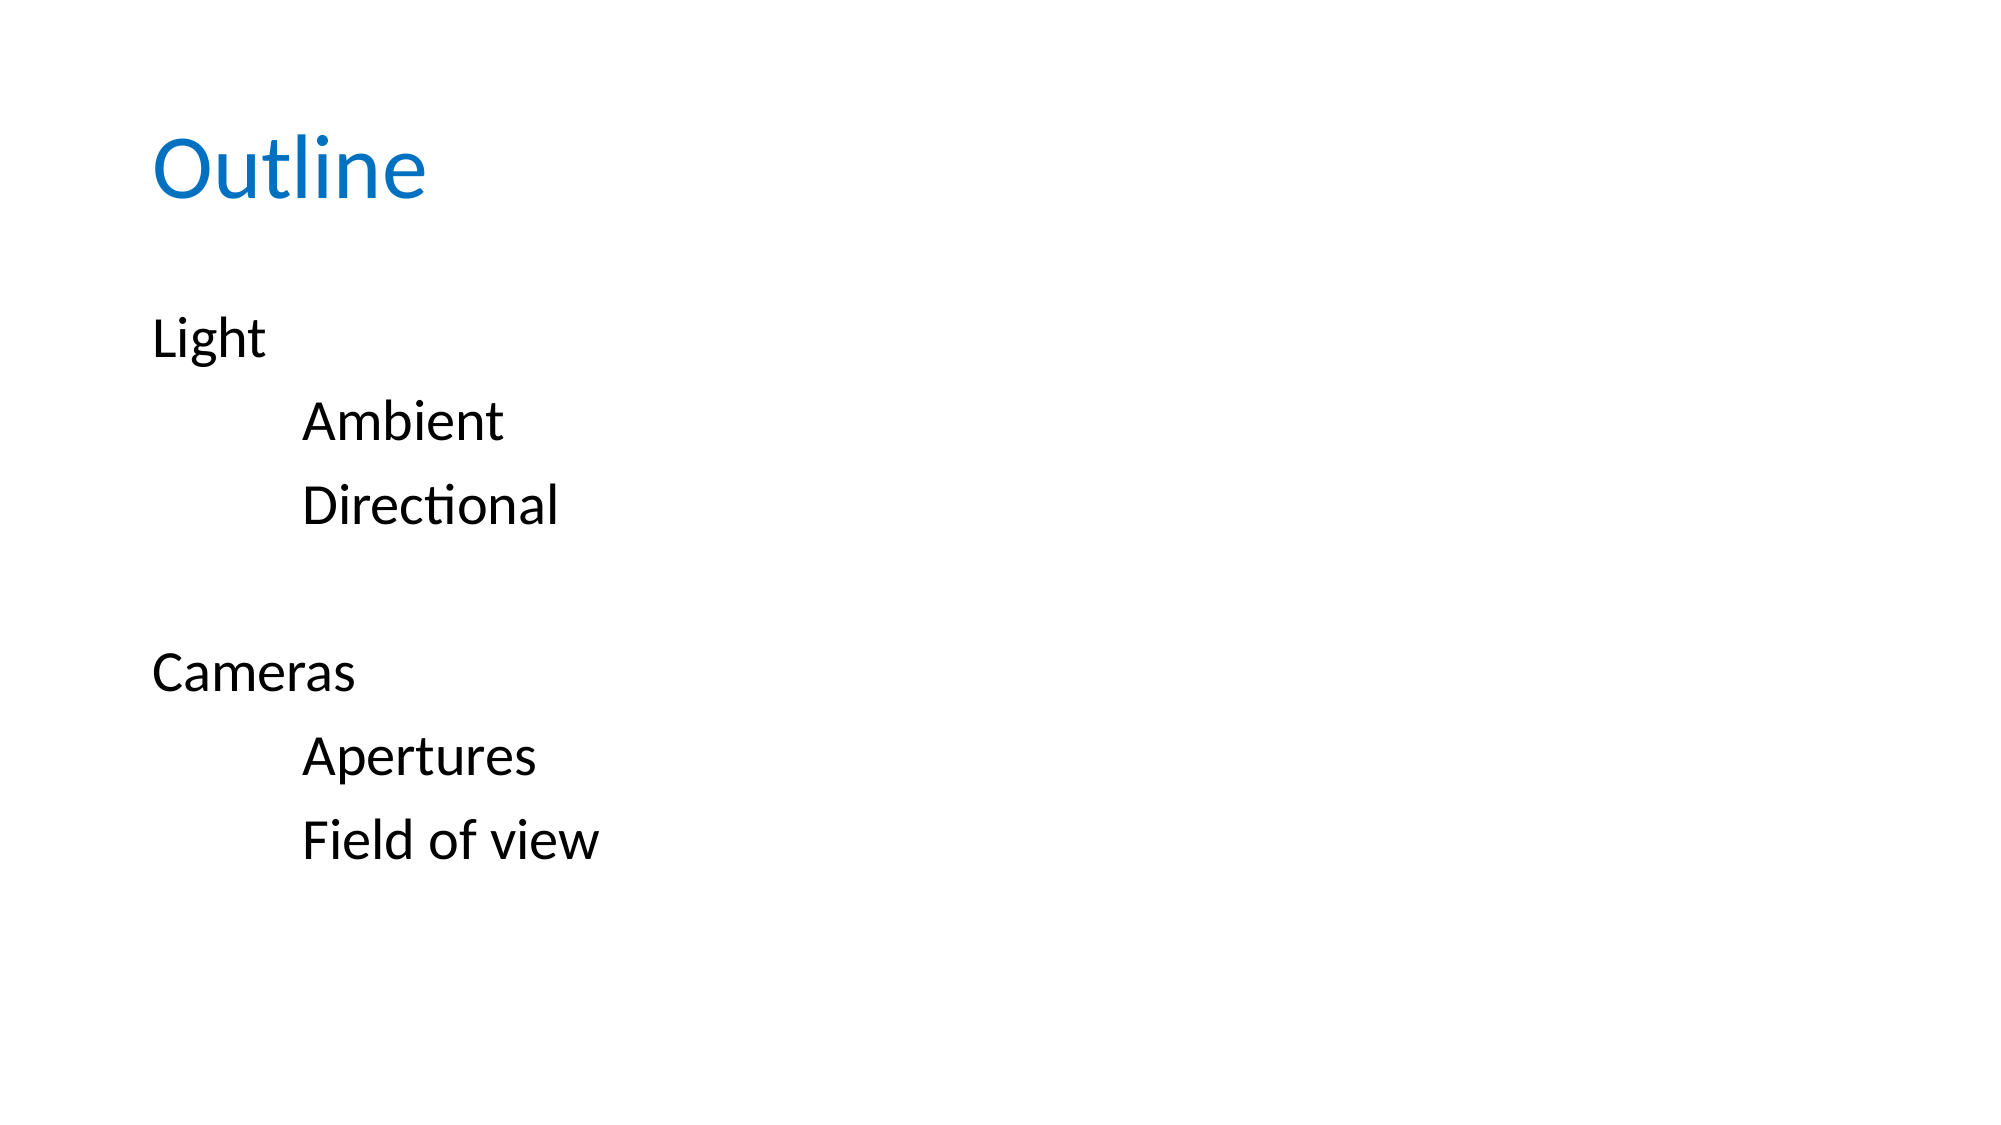

# Outline
Light
	Ambient
	Directional

Cameras
	Apertures
	Field of view